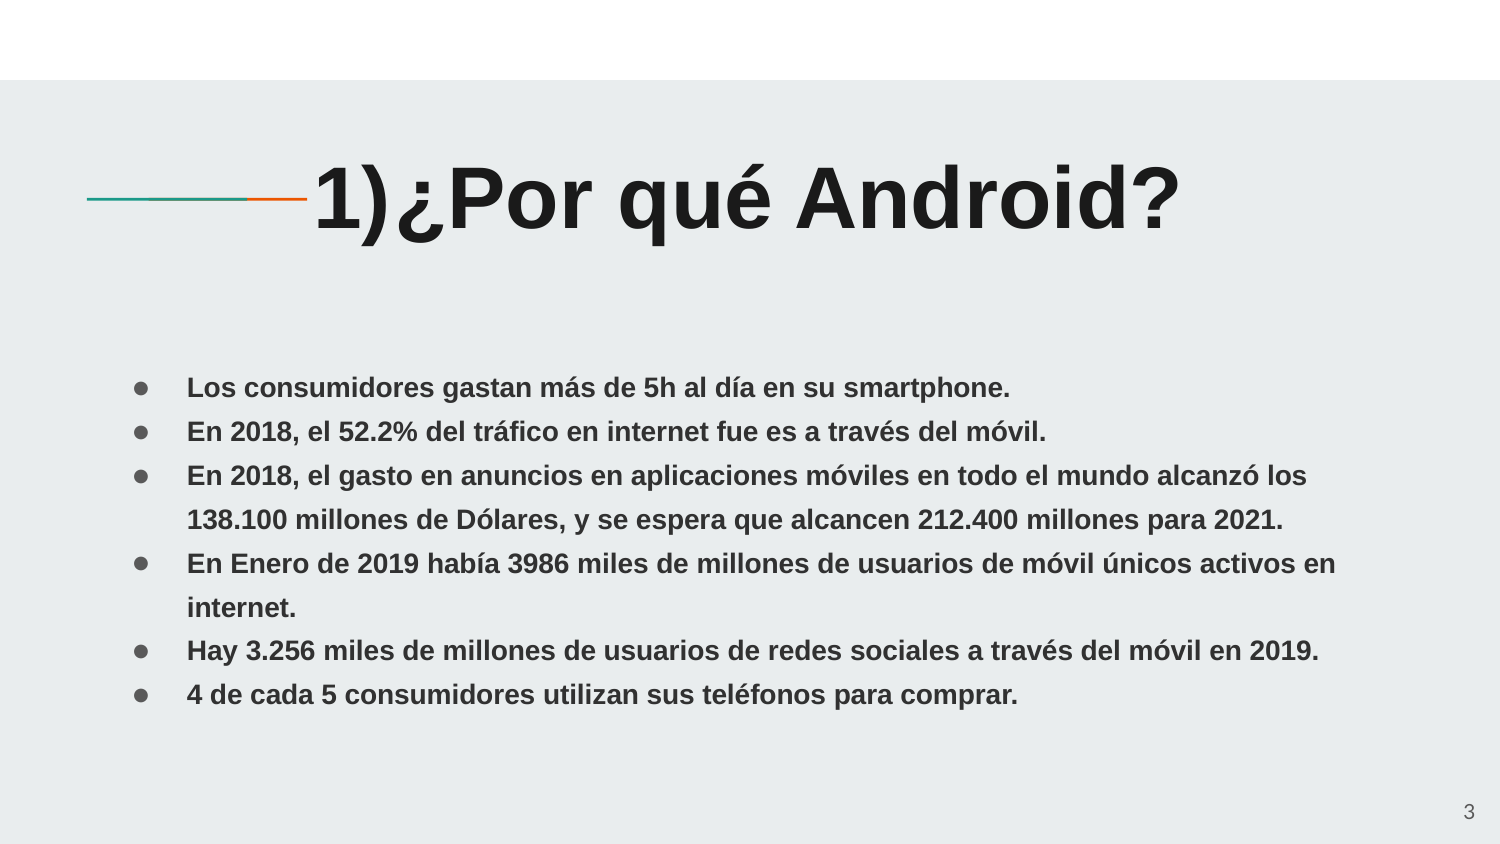

# ¿Por qué Android?
Los consumidores gastan más de 5h al día en su smartphone.
En 2018, el 52.2% del tráfico en internet fue es a través del móvil.
En 2018, el gasto en anuncios en aplicaciones móviles en todo el mundo alcanzó los 138.100 millones de Dólares, y se espera que alcancen 212.400 millones para 2021.
En Enero de 2019 había 3986 miles de millones de usuarios de móvil únicos activos en internet.
Hay 3.256 miles de millones de usuarios de redes sociales a través del móvil en 2019.
4 de cada 5 consumidores utilizan sus teléfonos para comprar.

3